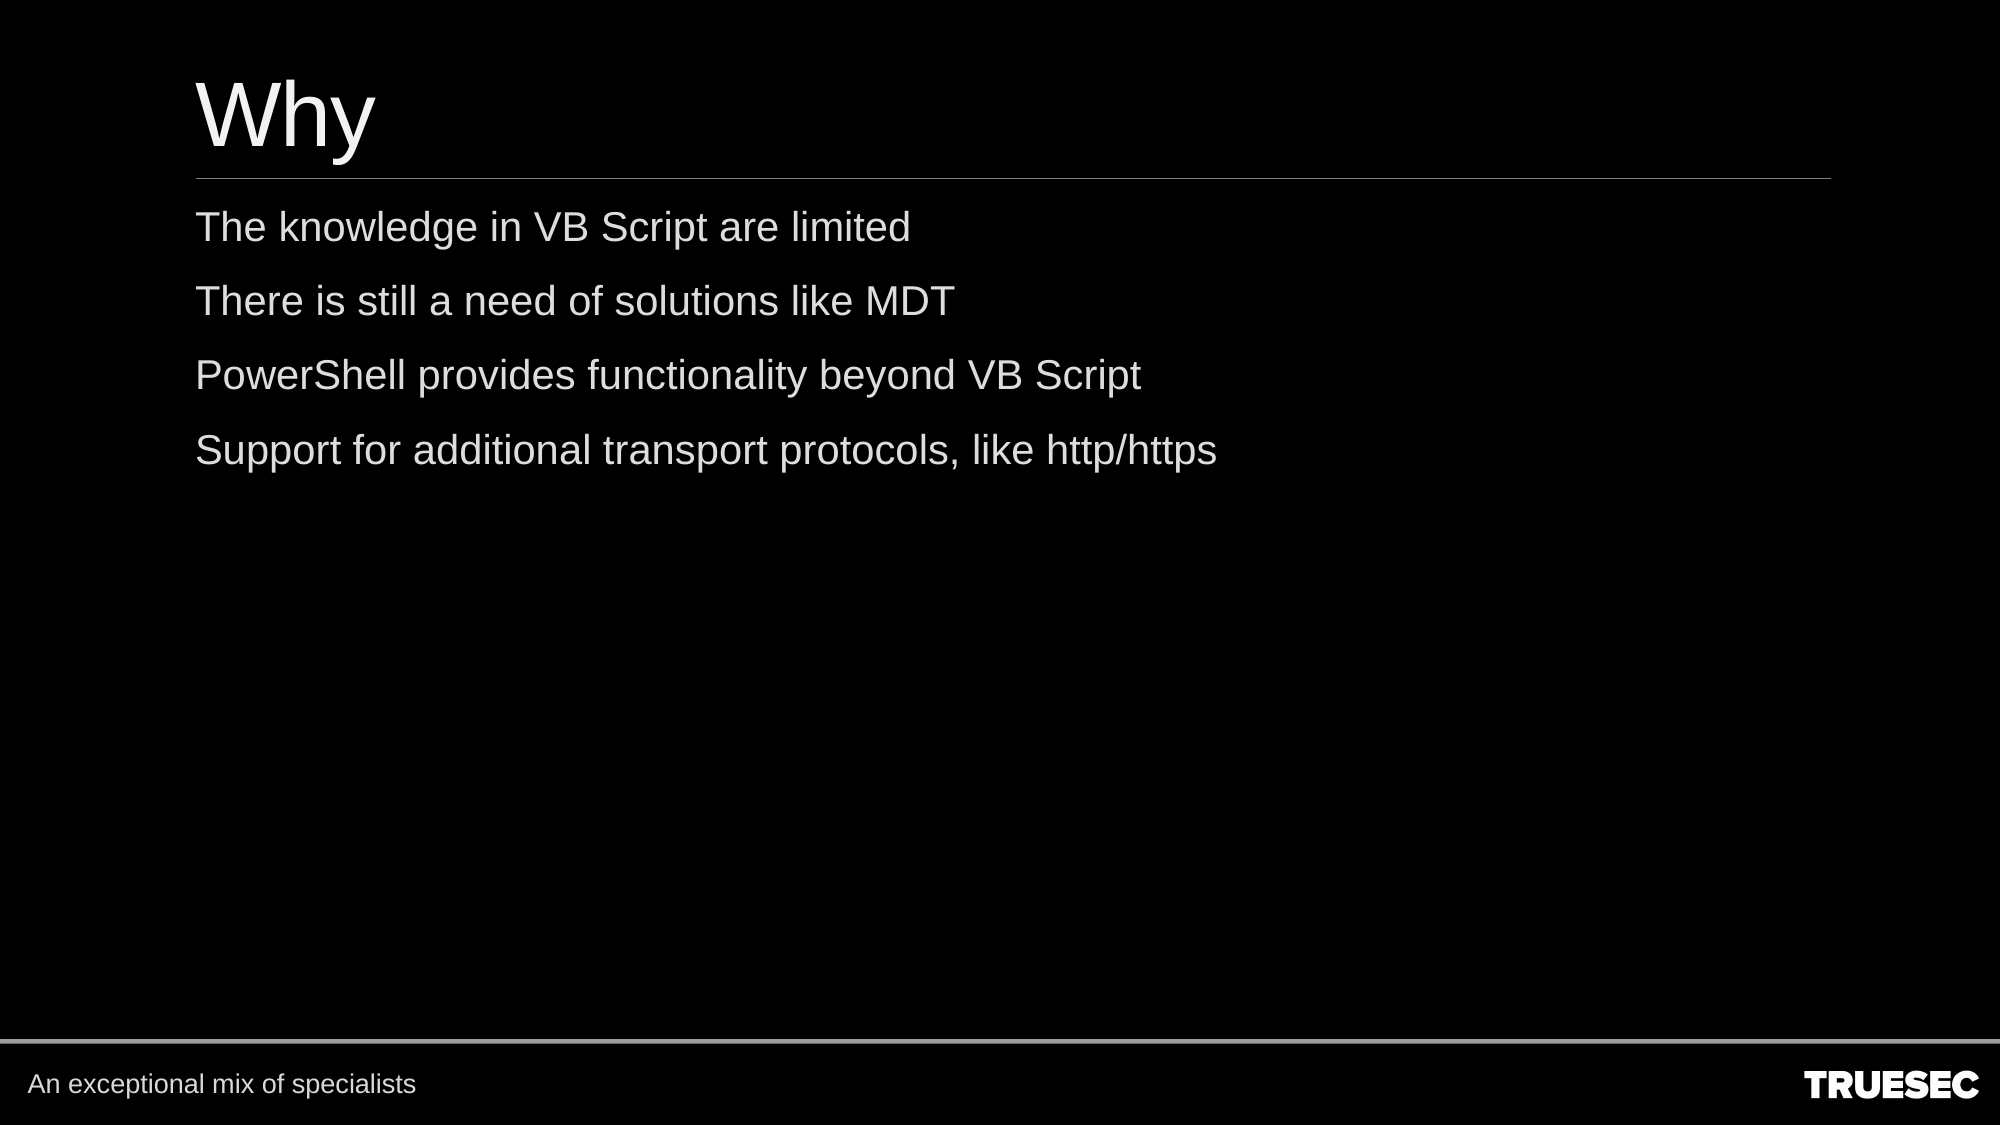

# Why
The knowledge in VB Script are limited
There is still a need of solutions like MDT
PowerShell provides functionality beyond VB Script
Support for additional transport protocols, like http/https